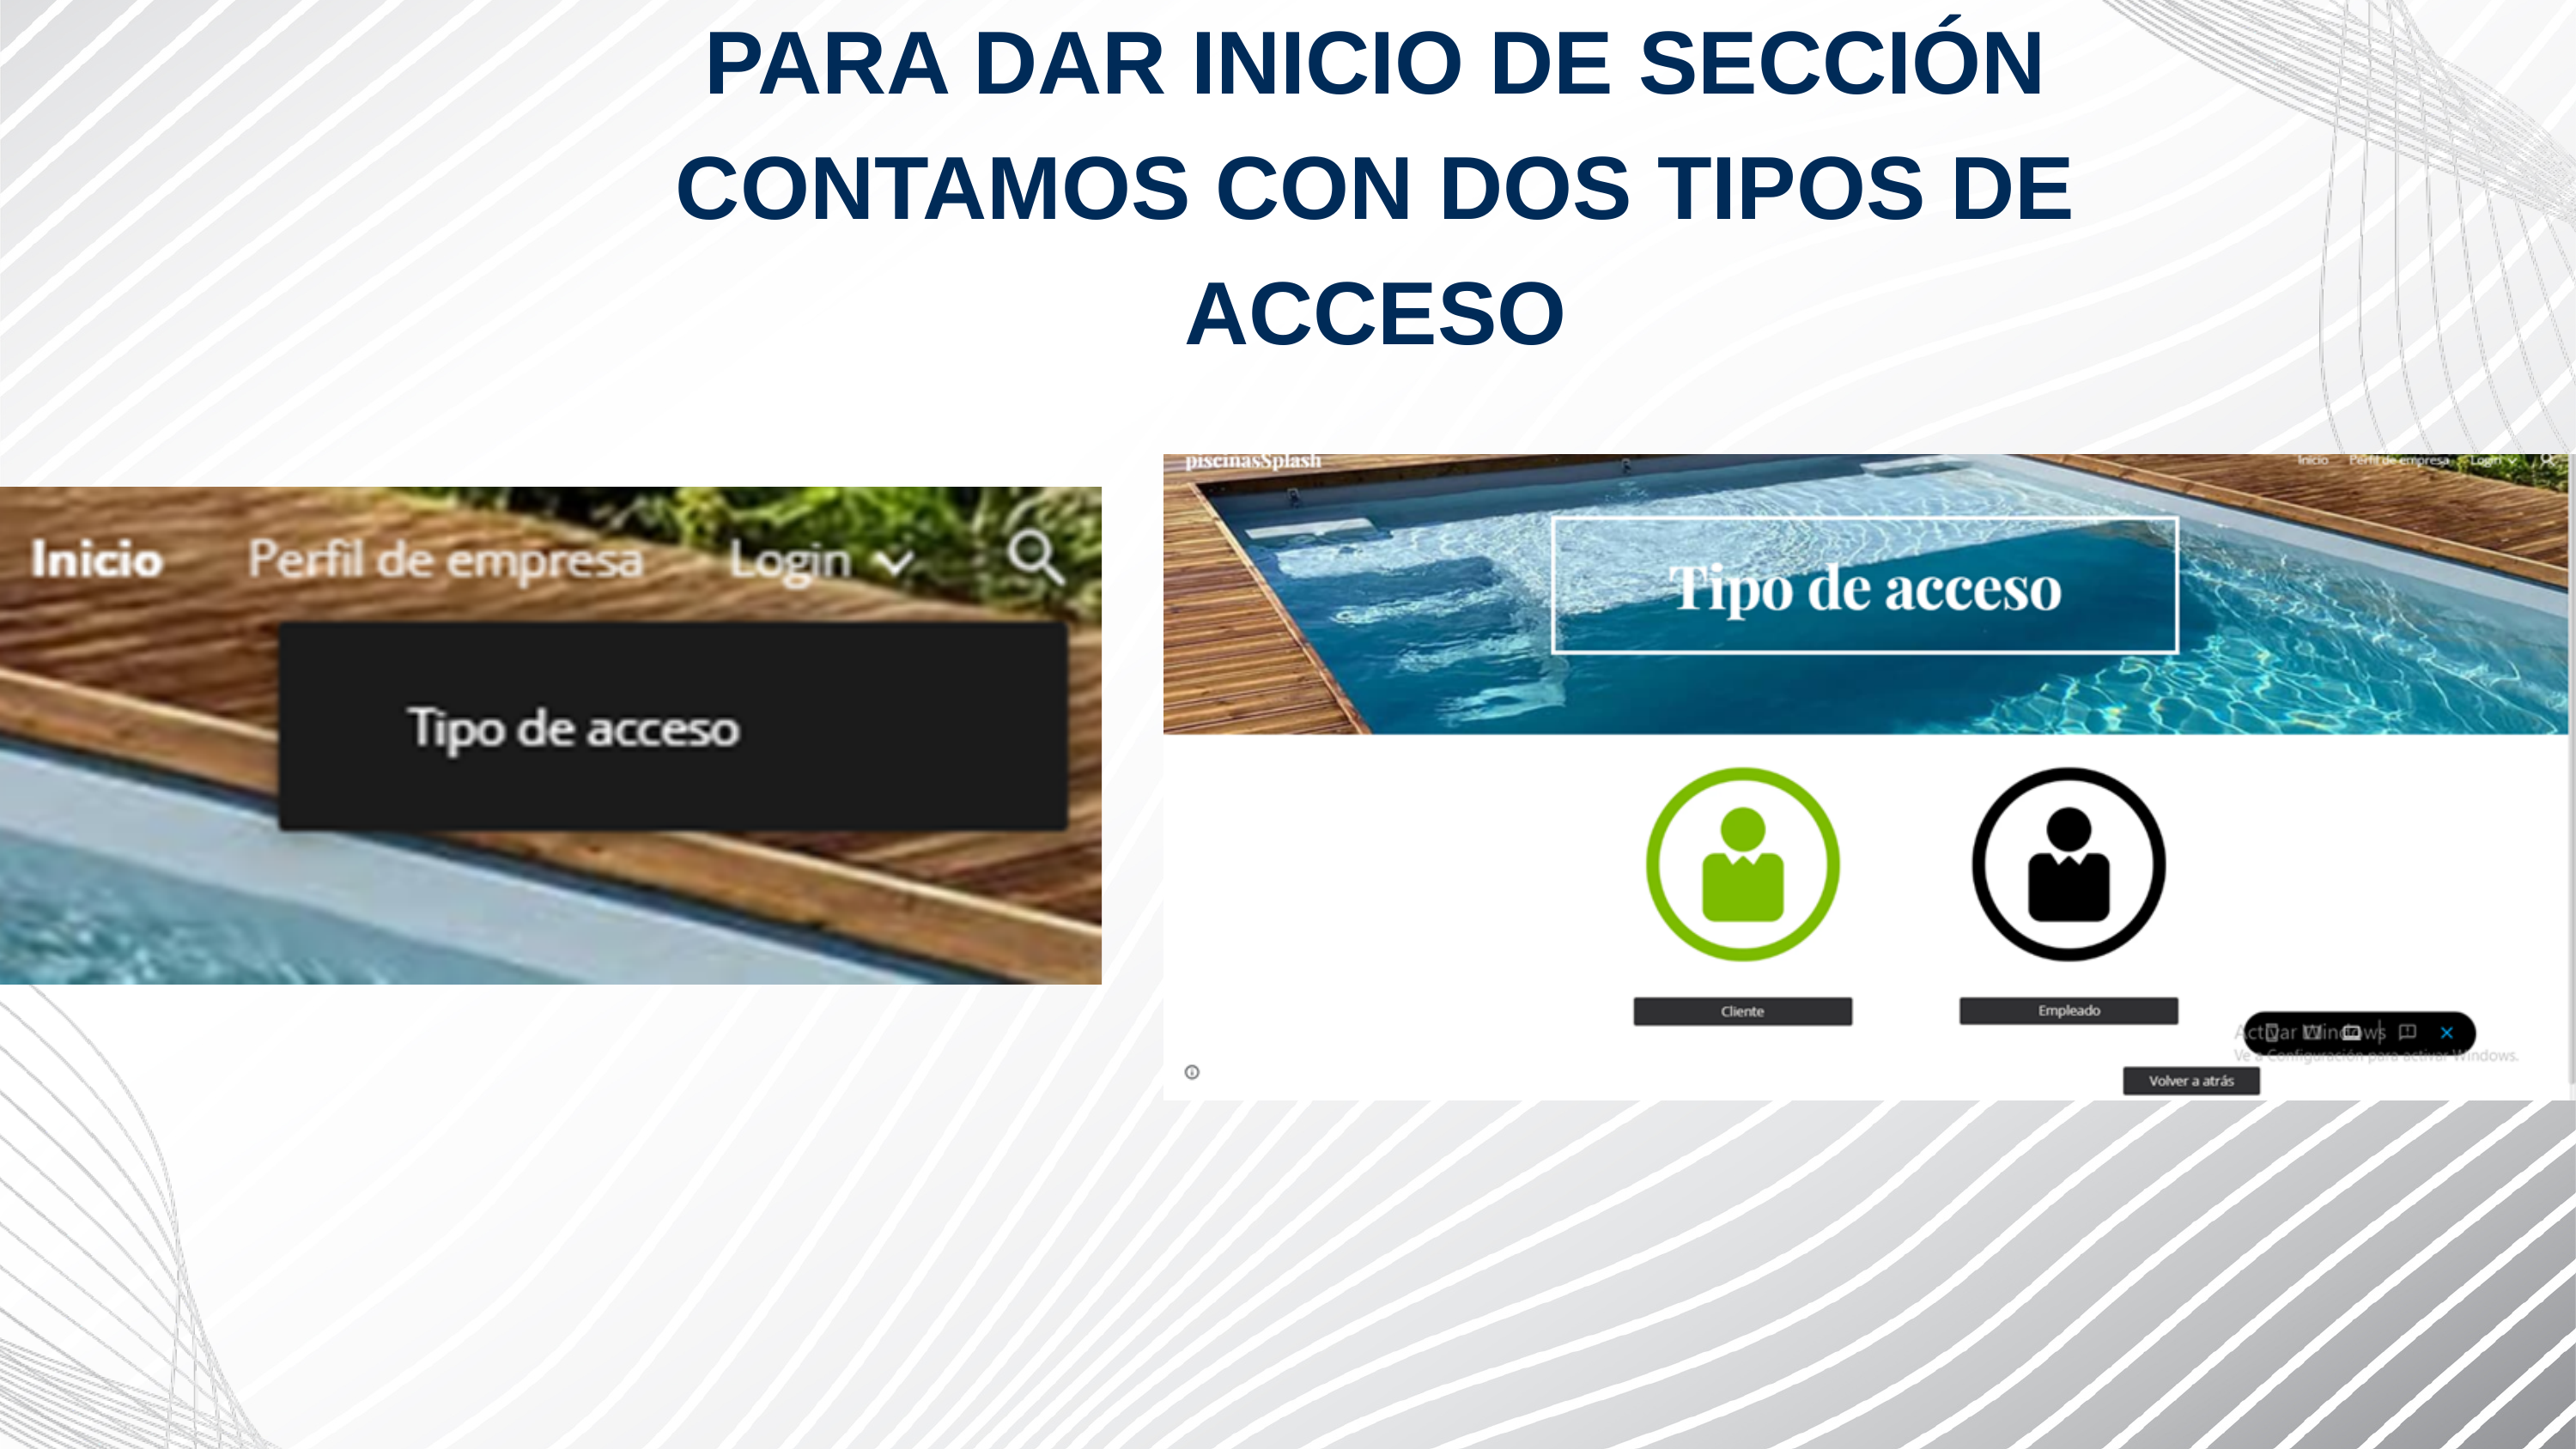

PARA DAR INICIO DE SECCIÓN CONTAMOS CON DOS TIPOS DE ACCESO